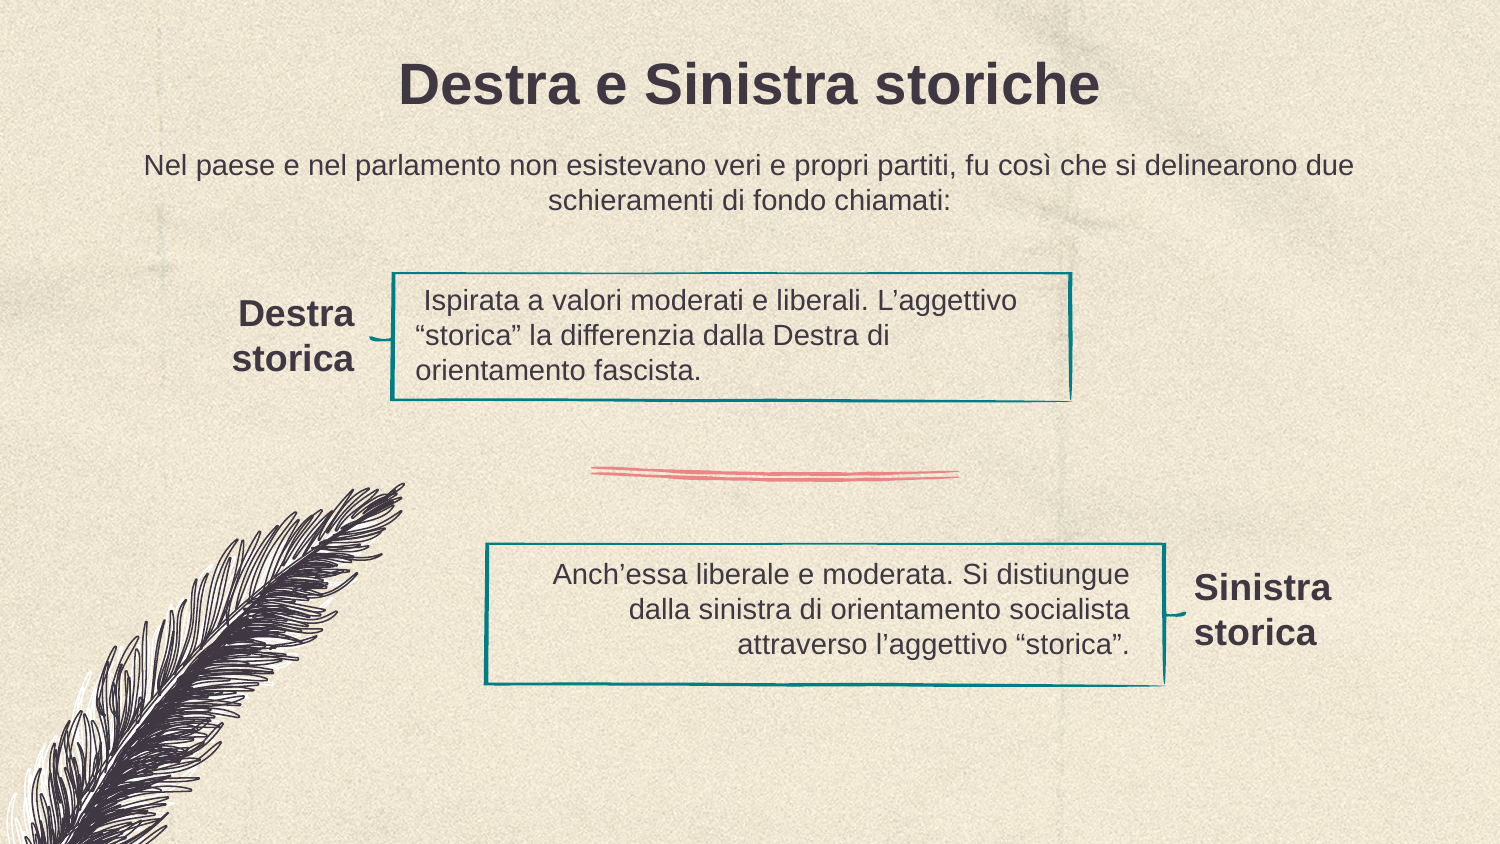

# Destra e Sinistra storiche
Nel paese e nel parlamento non esistevano veri e propri partiti, fu così che si delinearono due schieramenti di fondo chiamati:
Destra storica
 Ispirata a valori moderati e liberali. L’aggettivo “storica” la differenzia dalla Destra di orientamento fascista.

Anch’essa liberale e moderata. Si distiungue dalla sinistra di orientamento socialista attraverso l’aggettivo “storica”.
Sinistra storica